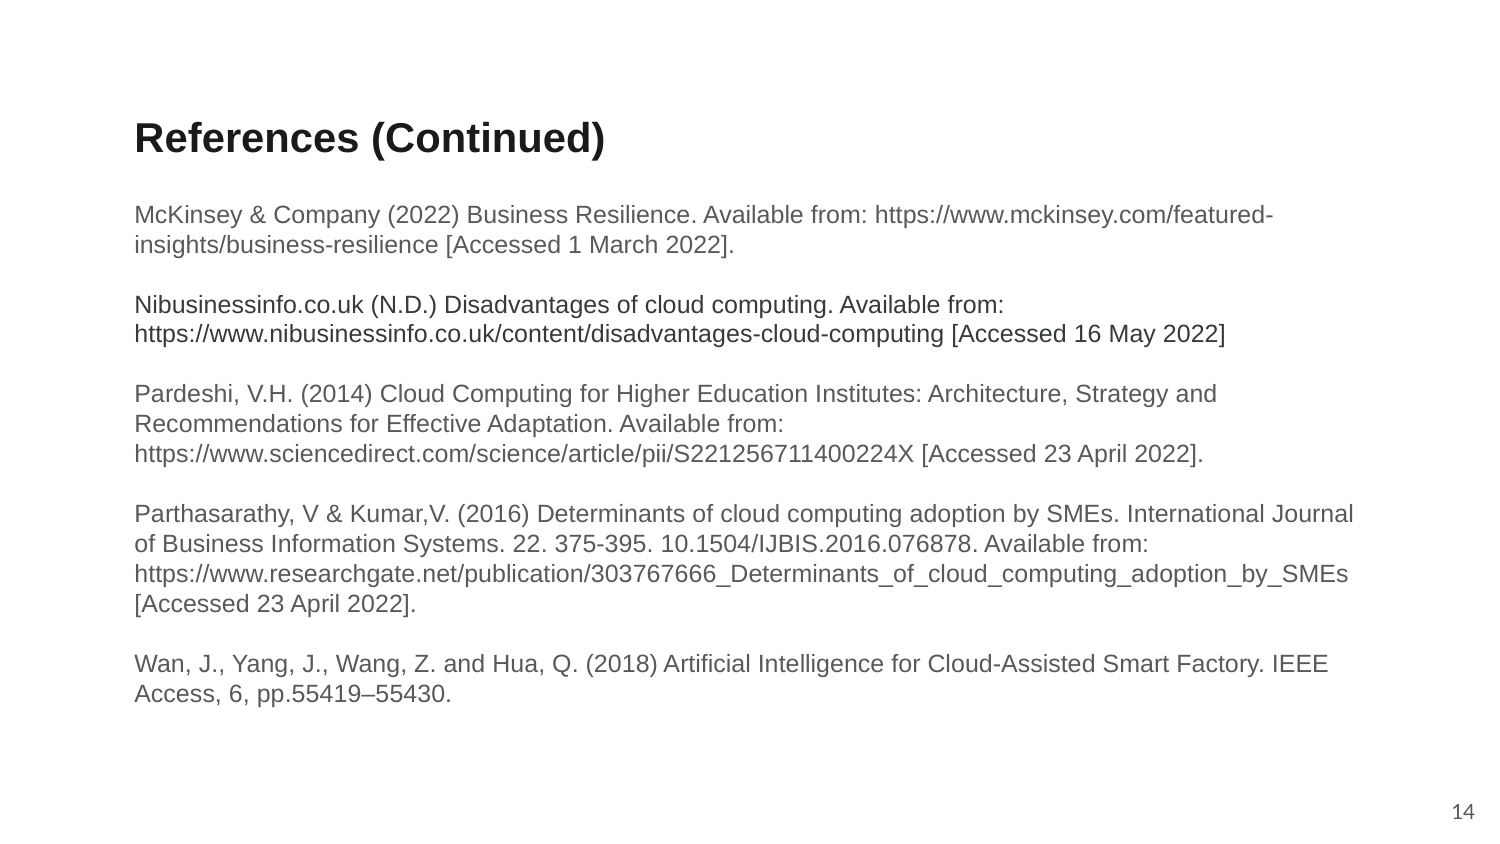

References (Continued)
McKinsey & Company (2022) Business Resilience. Available from: https://www.mckinsey.com/featured-insights/business-resilience [Accessed 1 March 2022].

Nibusinessinfo.co.uk (N.D.) Disadvantages of cloud computing. Available from: https://www.nibusinessinfo.co.uk/content/disadvantages-cloud-computing [Accessed 16 May 2022]

Pardeshi, V.H. (2014) Cloud Computing for Higher Education Institutes: Architecture, Strategy and Recommendations for Effective Adaptation. Available from: https://www.sciencedirect.com/science/article/pii/S221256711400224X [Accessed 23 April 2022].

Parthasarathy, V & Kumar,V. (2016) Determinants of cloud computing adoption by SMEs. International Journal of Business Information Systems. 22. 375-395. 10.1504/IJBIS.2016.076878. Available from: https://www.researchgate.net/publication/303767666_Determinants_of_cloud_computing_adoption_by_SMEs [Accessed 23 April 2022].

Wan, J., Yang, J., Wang, Z. and Hua, Q. (2018) Artificial Intelligence for Cloud-Assisted Smart Factory. IEEE Access, 6, pp.55419–55430.

14